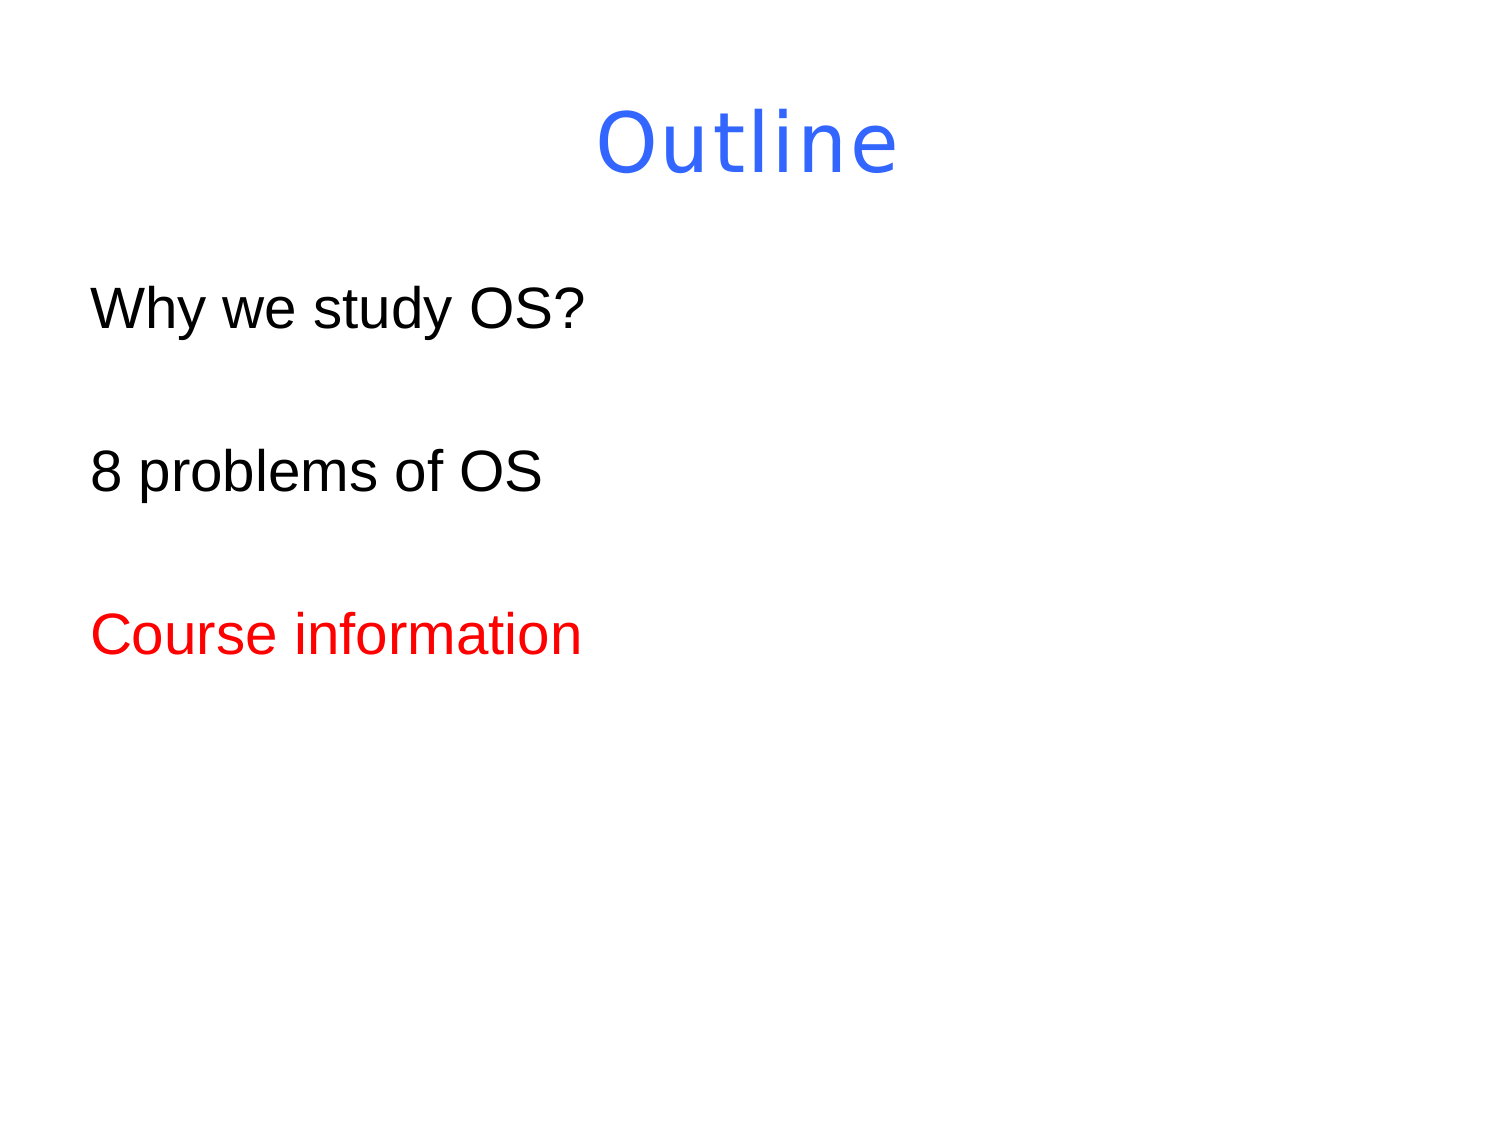

# Outline
Why we study OS?

8 problems of OS

Course information